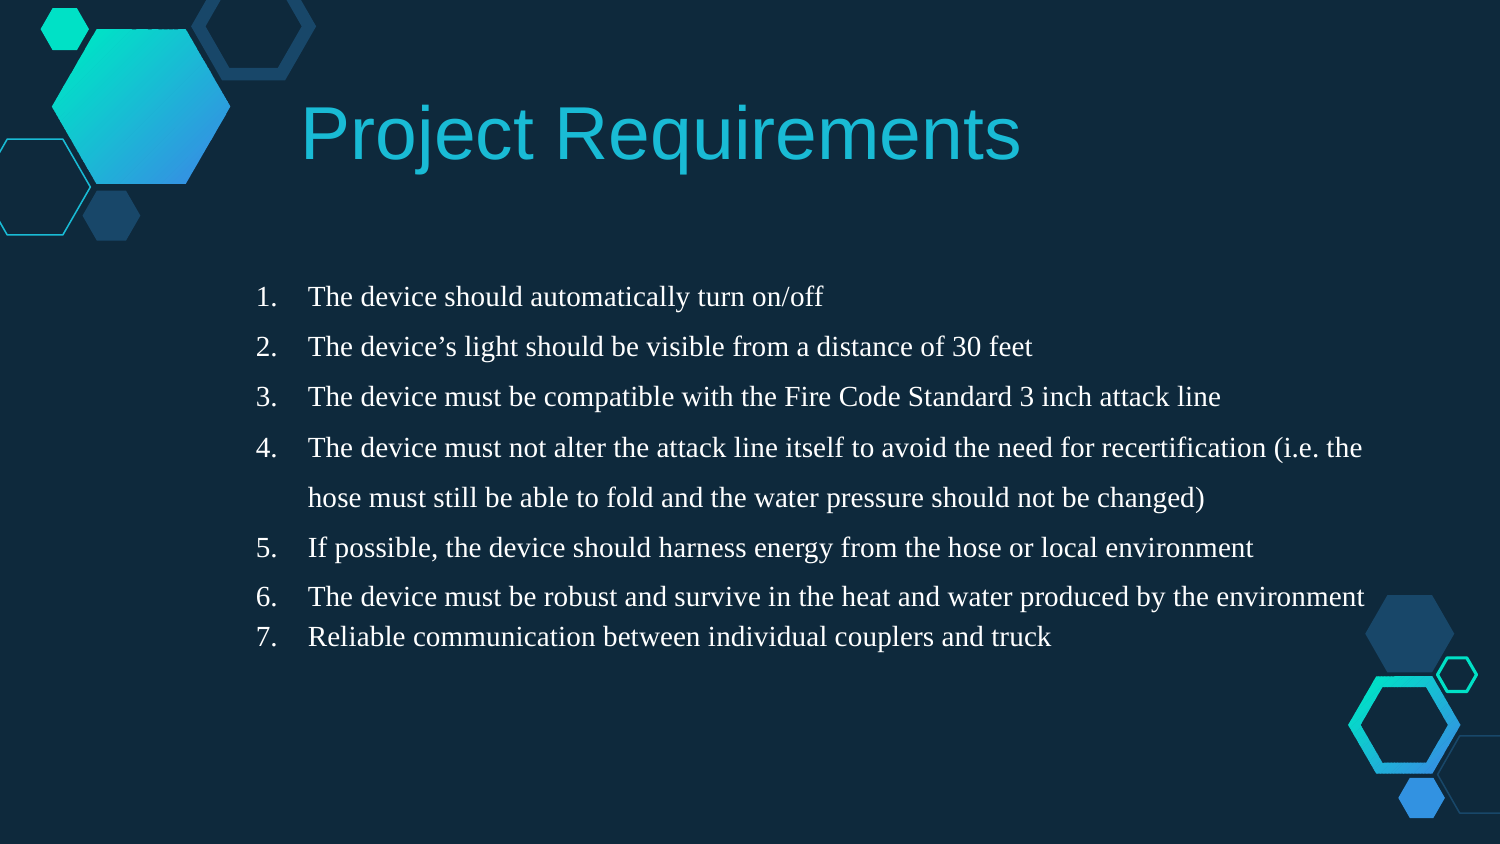

Project Requirements
The device should automatically turn on/off
The device’s light should be visible from a distance of 30 feet
The device must be compatible with the Fire Code Standard 3 inch attack line
The device must not alter the attack line itself to avoid the need for recertification (i.e. the hose must still be able to fold and the water pressure should not be changed)
If possible, the device should harness energy from the hose or local environment
The device must be robust and survive in the heat and water produced by the environment
Reliable communication between individual couplers and truck